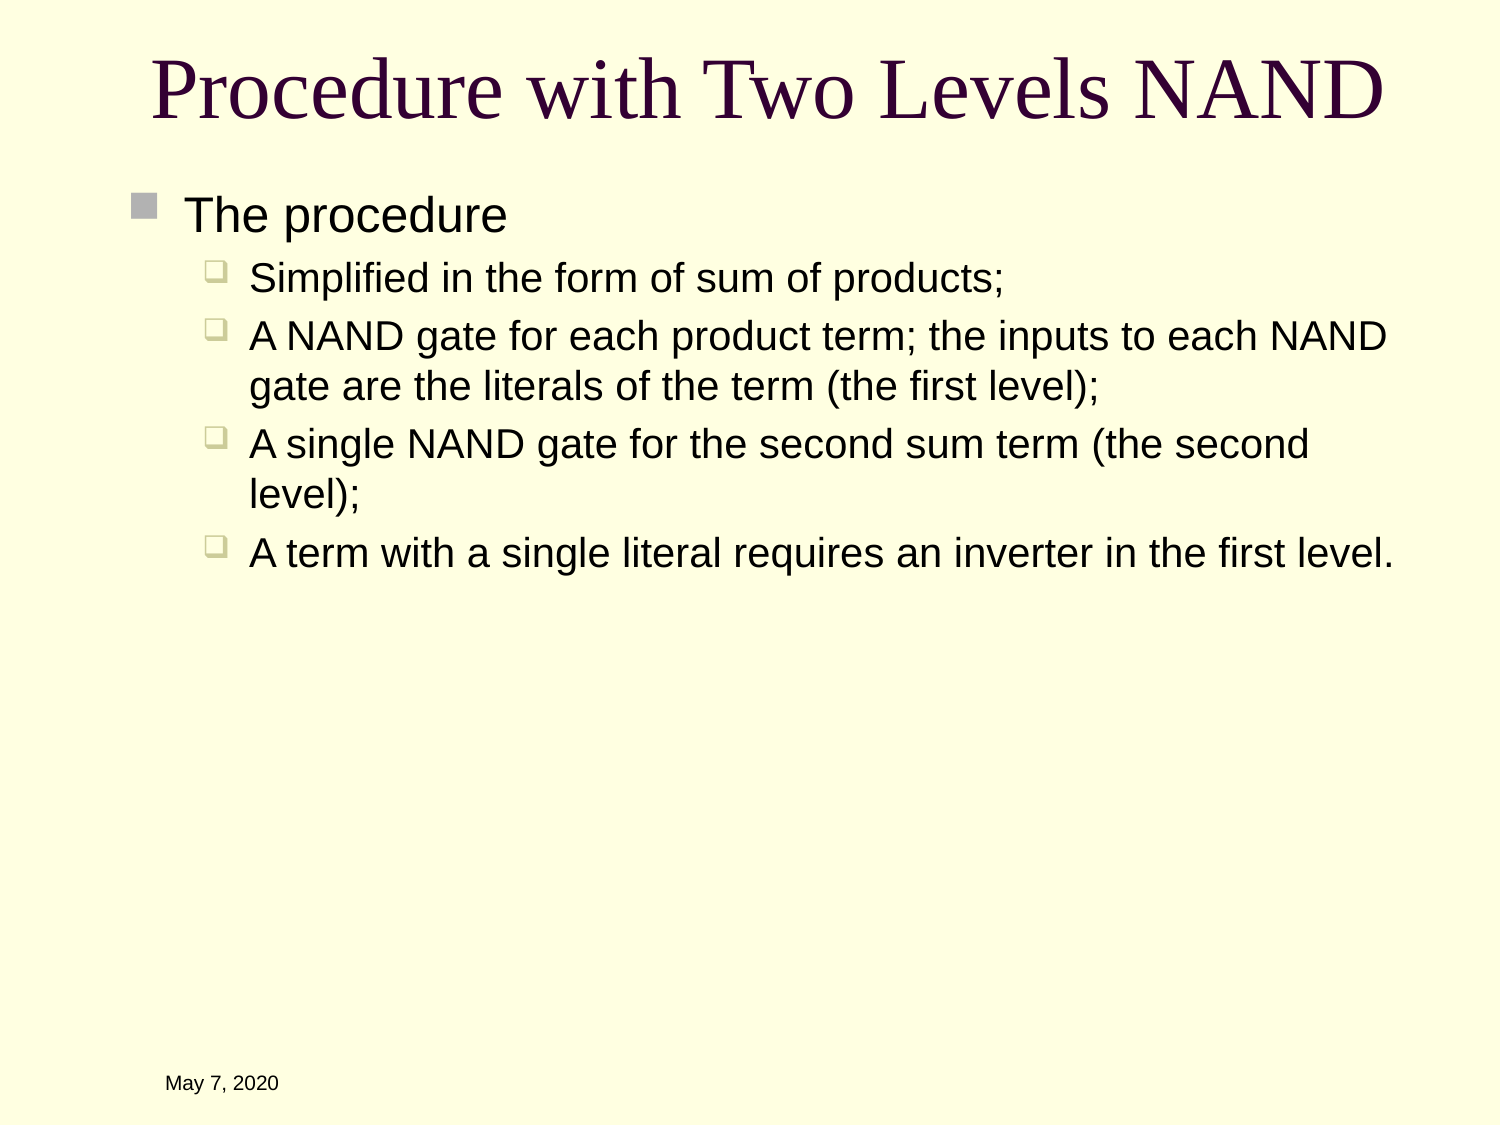

Procedure with Two Levels NAND
The procedure
Simplified in the form of sum of products;
A NAND gate for each product term; the inputs to each NAND gate are the literals of the term (the first level);
A single NAND gate for the second sum term (the second level);
A term with a single literal requires an inverter in the first level.
May 7, 2020
33